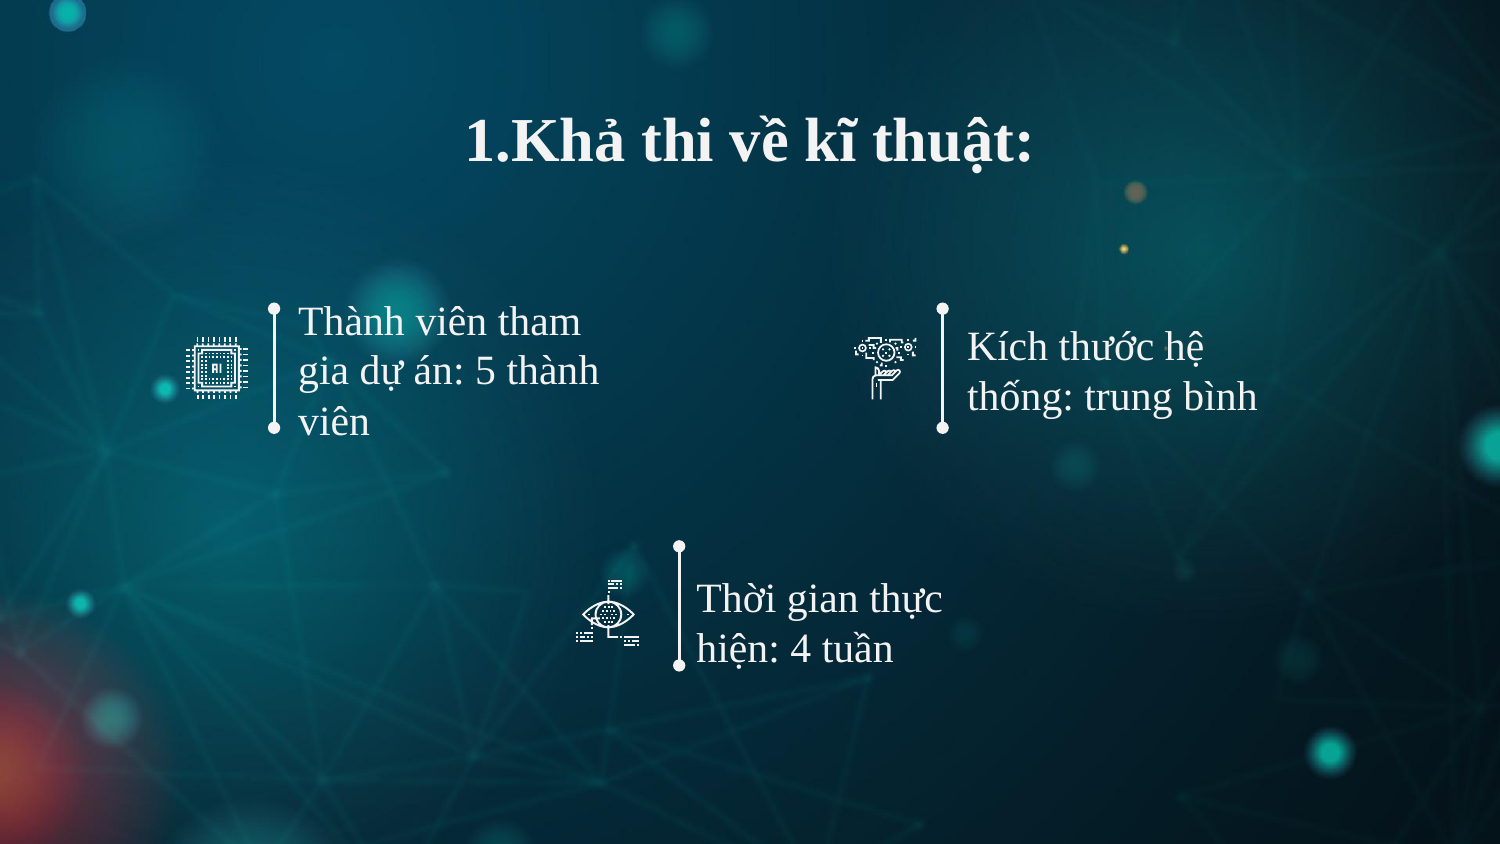

# 1.Khả thi về kĩ thuật:
Thành viên tham gia dự án: 5 thành viên
Kích thước hệ thống: trung bình

Thời gian thực hiện: 4 tuần